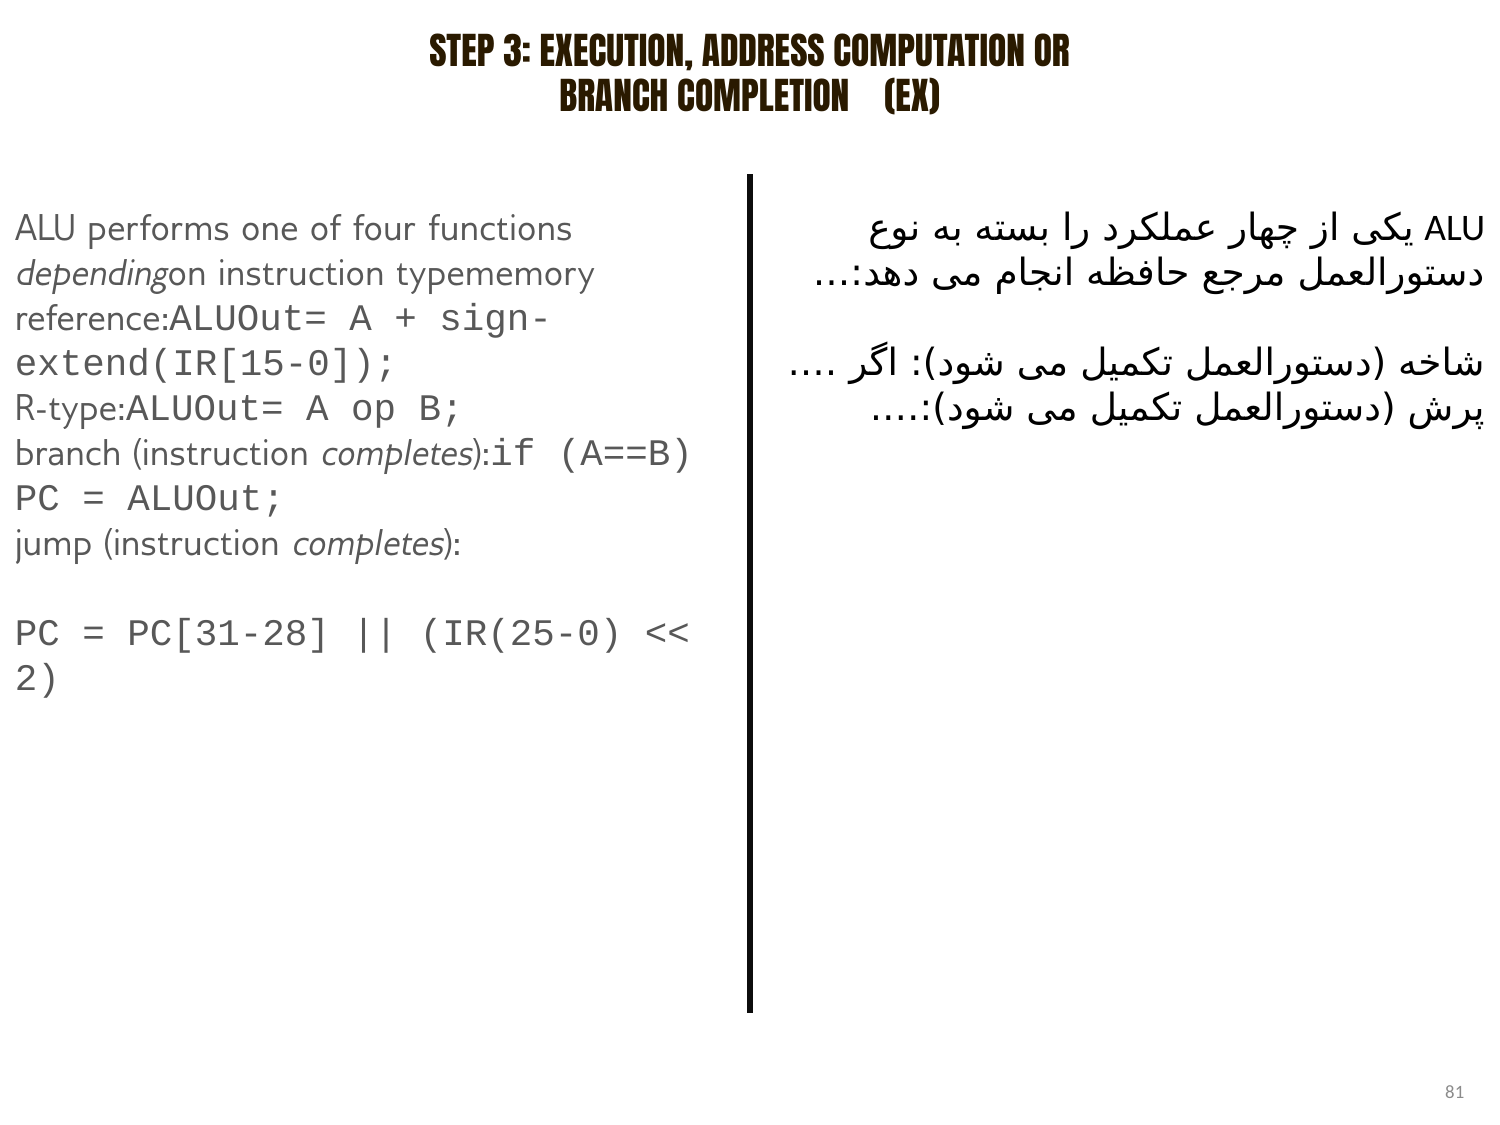

STEP 3: EXECUTION, ADDRESS COMPUTATION OR BRANCH COMPLETION    (EX)
ALU performs one of four functions dependingon instruction typememory reference:ALUOut= A + sign-extend(IR[15-0]);
R-type:ALUOut= A op B;
branch (instruction completes):if (A==B) PC = ALUOut;
jump (instruction completes):

PC = PC[31-28] || (IR(25-0) << 2)
ALU یکی از چهار عملکرد را بسته به نوع دستورالعمل مرجع حافظه انجام می دهد:…

شاخه (دستورالعمل تکمیل می شود): اگر ….
پرش (دستورالعمل تکمیل می شود):….